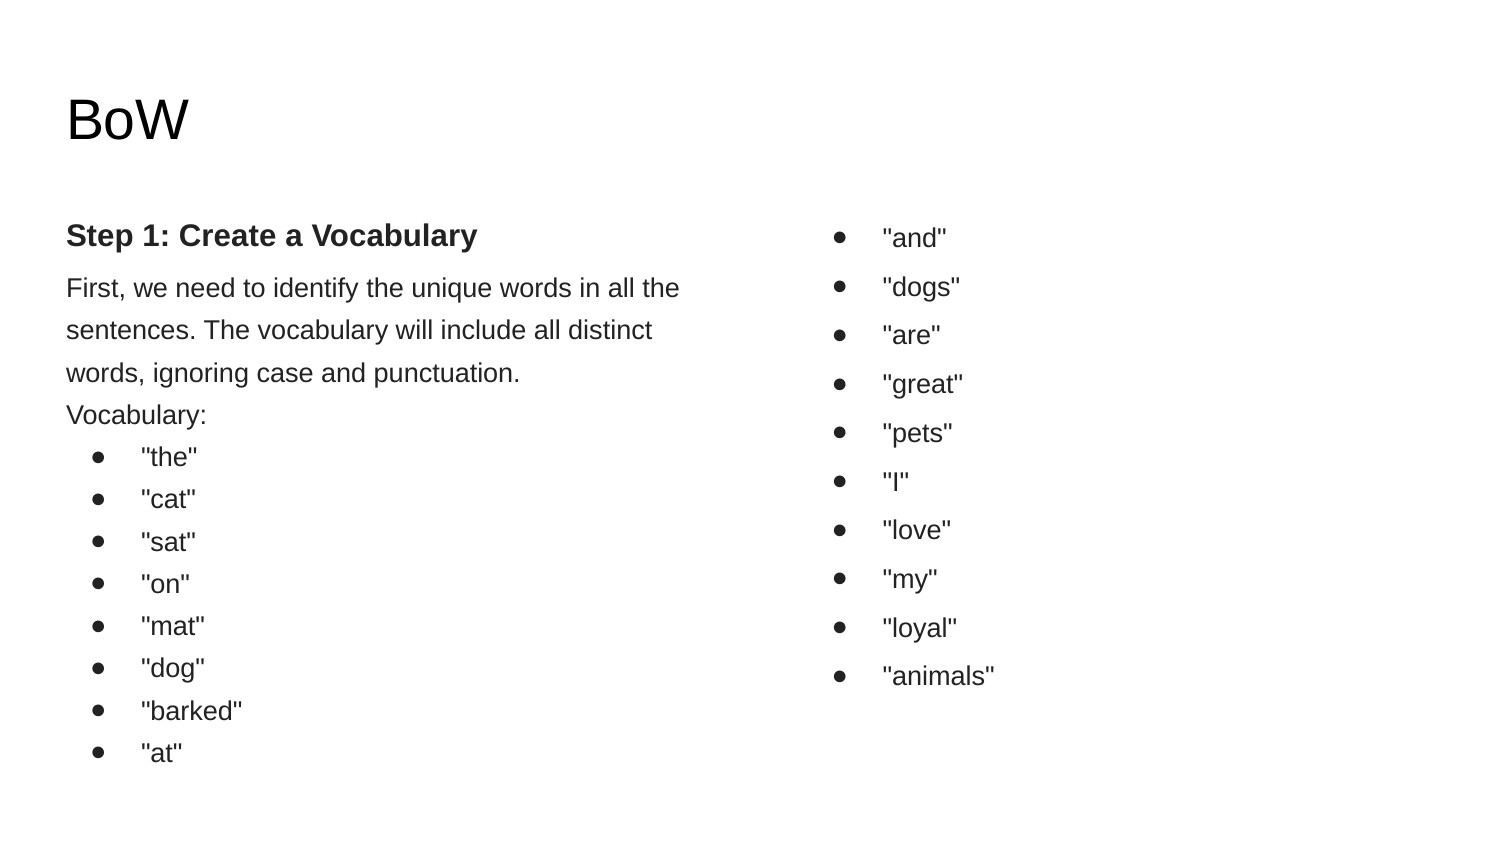

# BoW
Step 1: Create a Vocabulary
First, we need to identify the unique words in all the sentences. The vocabulary will include all distinct words, ignoring case and punctuation.
Vocabulary:
"the"
"cat"
"sat"
"on"
"mat"
"dog"
"barked"
"at"

"and"
"dogs"
"are"
"great"
"pets"
"I"
"love"
"my"
"loyal"
"animals"